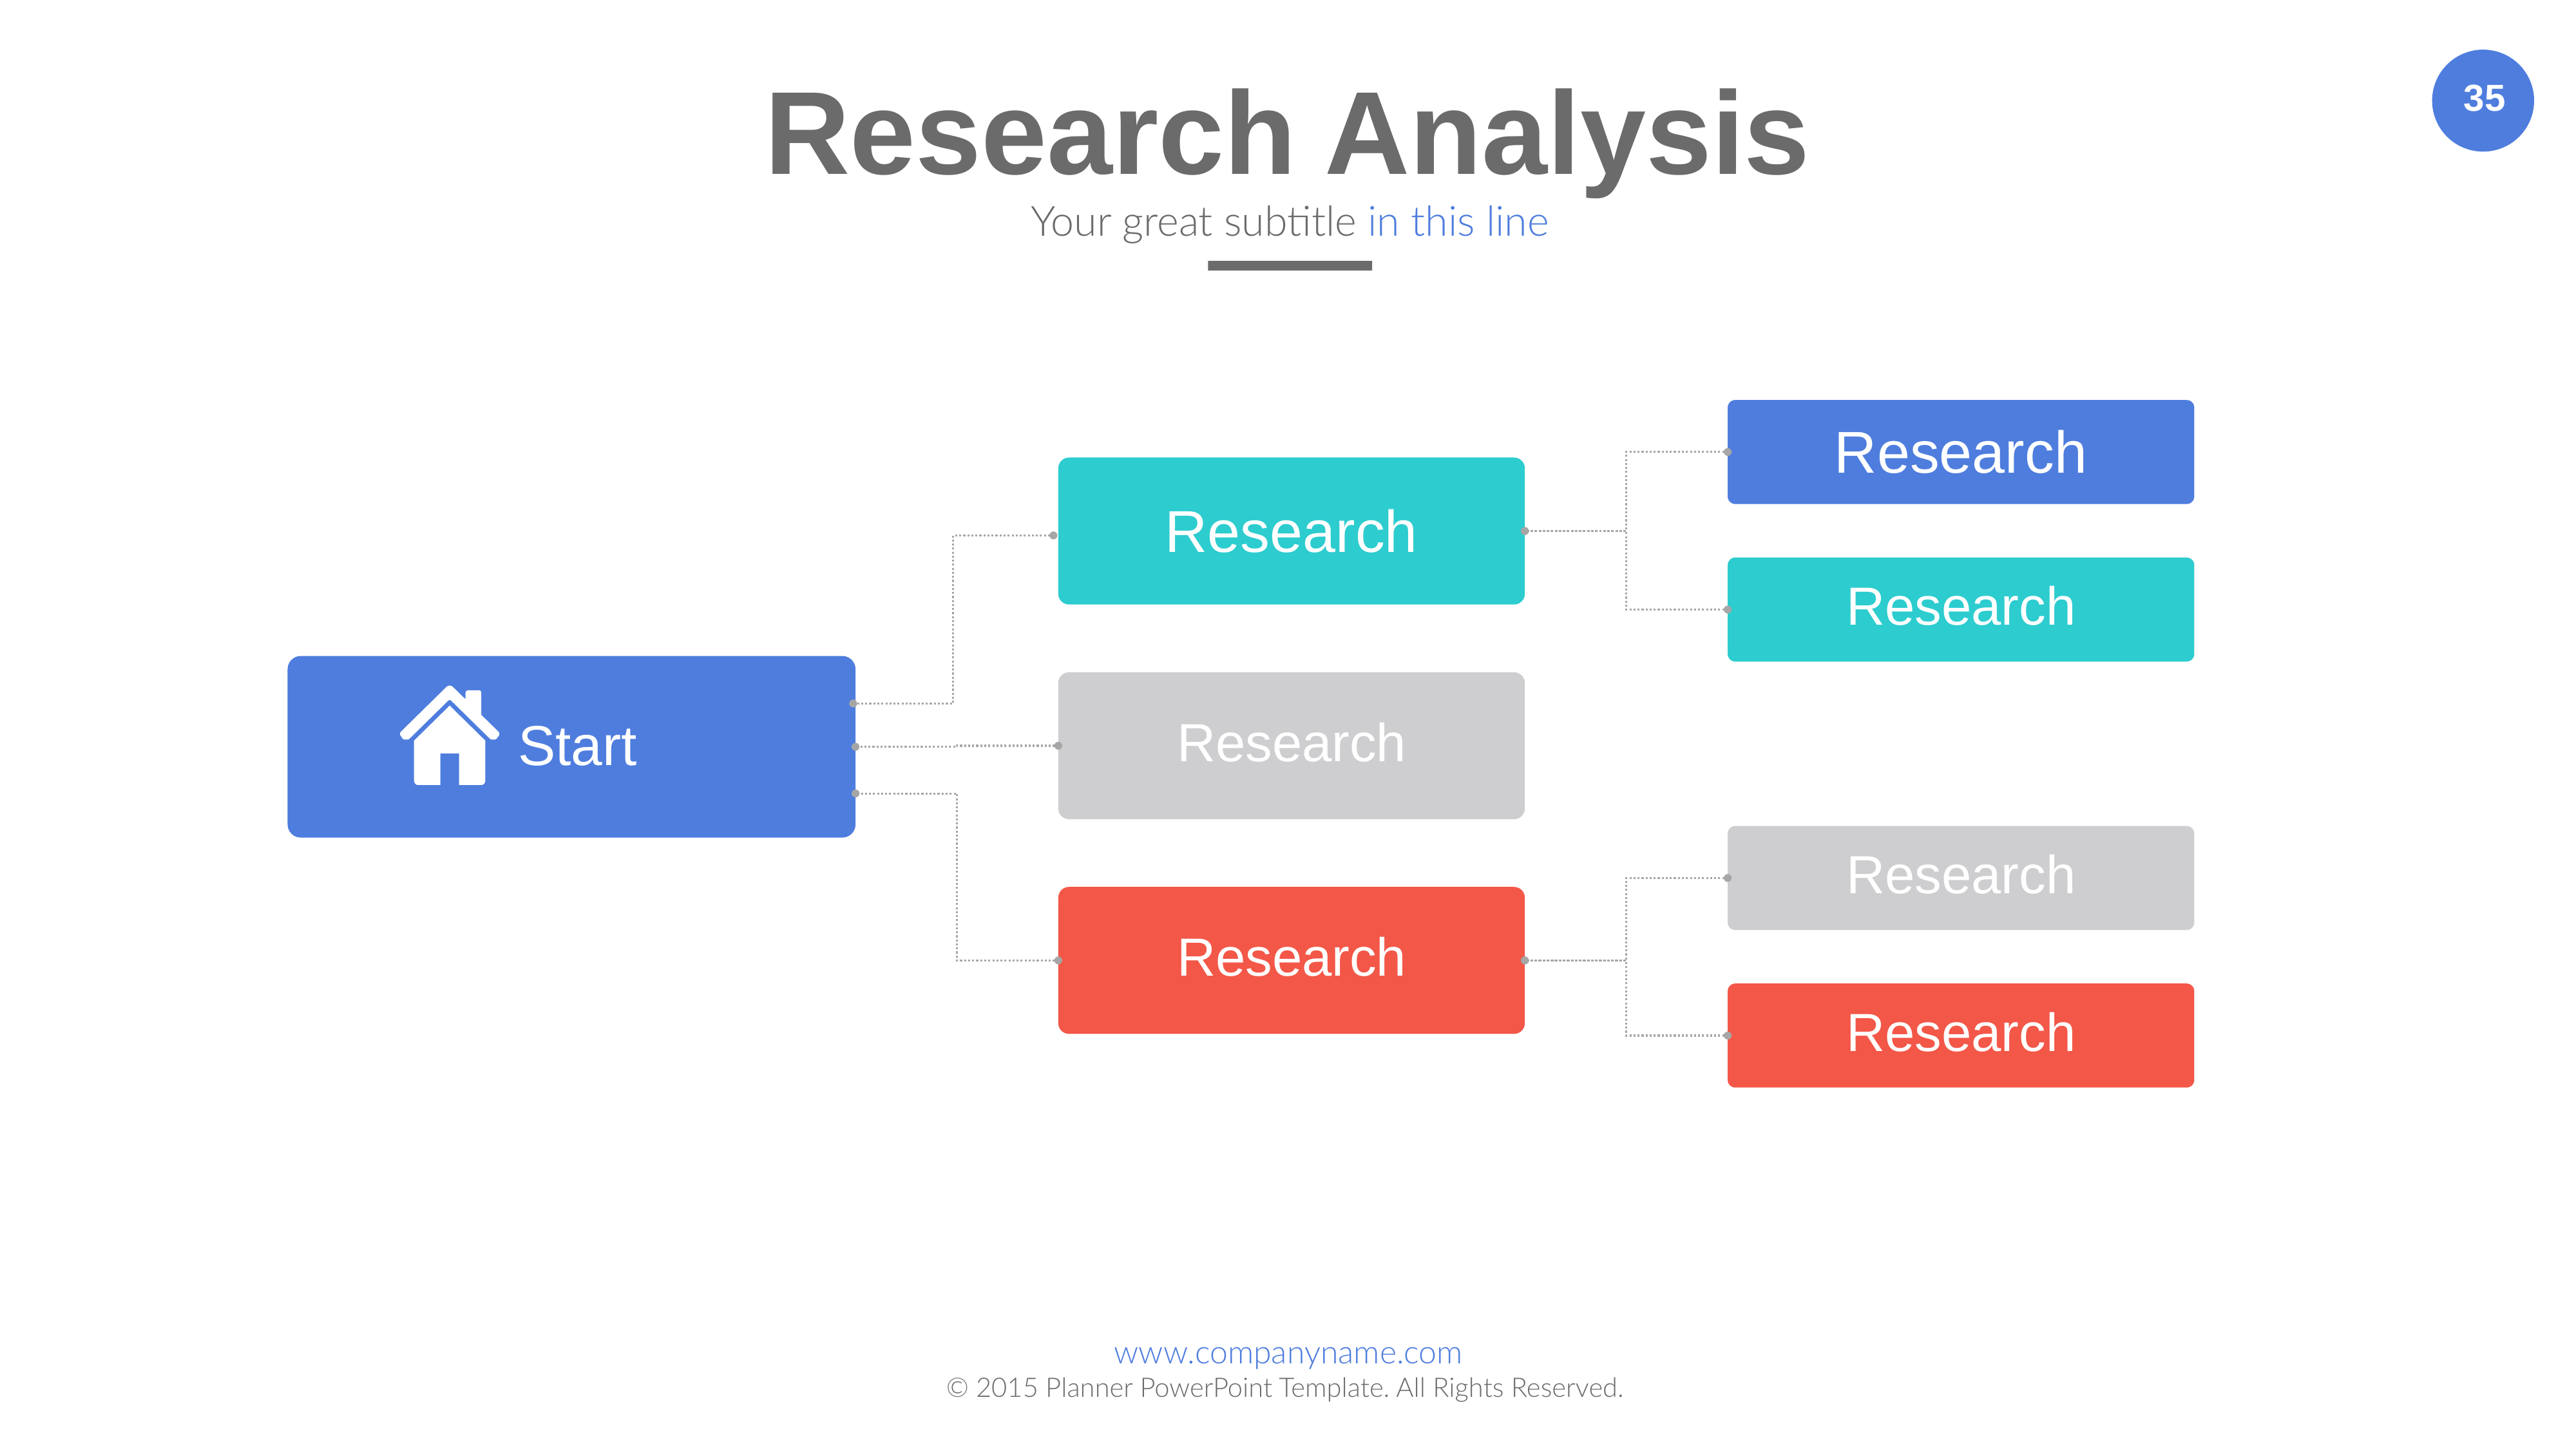

Research Analysis
Your great subtitle in this line

Research

Research

Research

Research
Start

Research

Research

Research